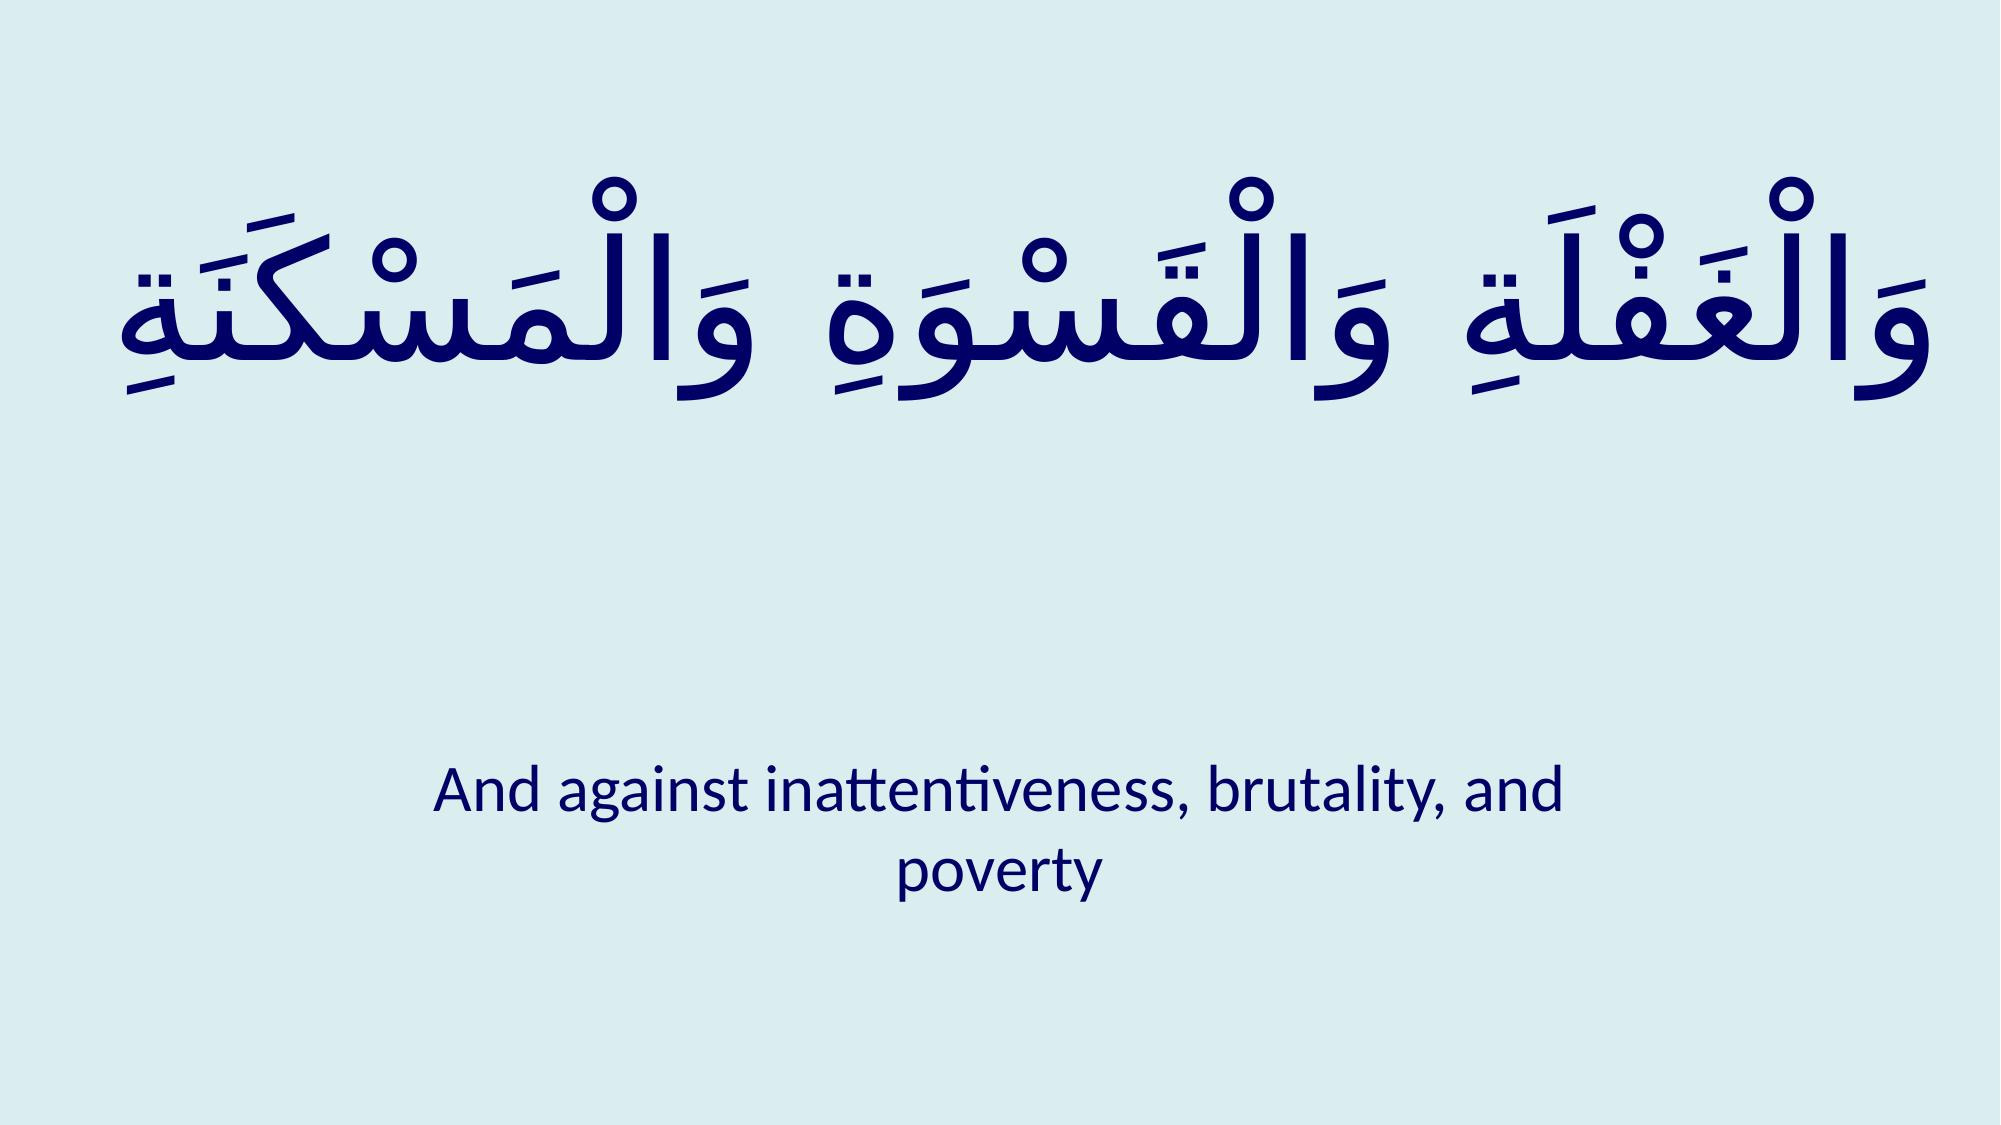

# وَالْغَفْلَةِ وَالْقَسْوَةِ وَالْمَسْكَنَةِ
And against inattentiveness, brutality, and poverty